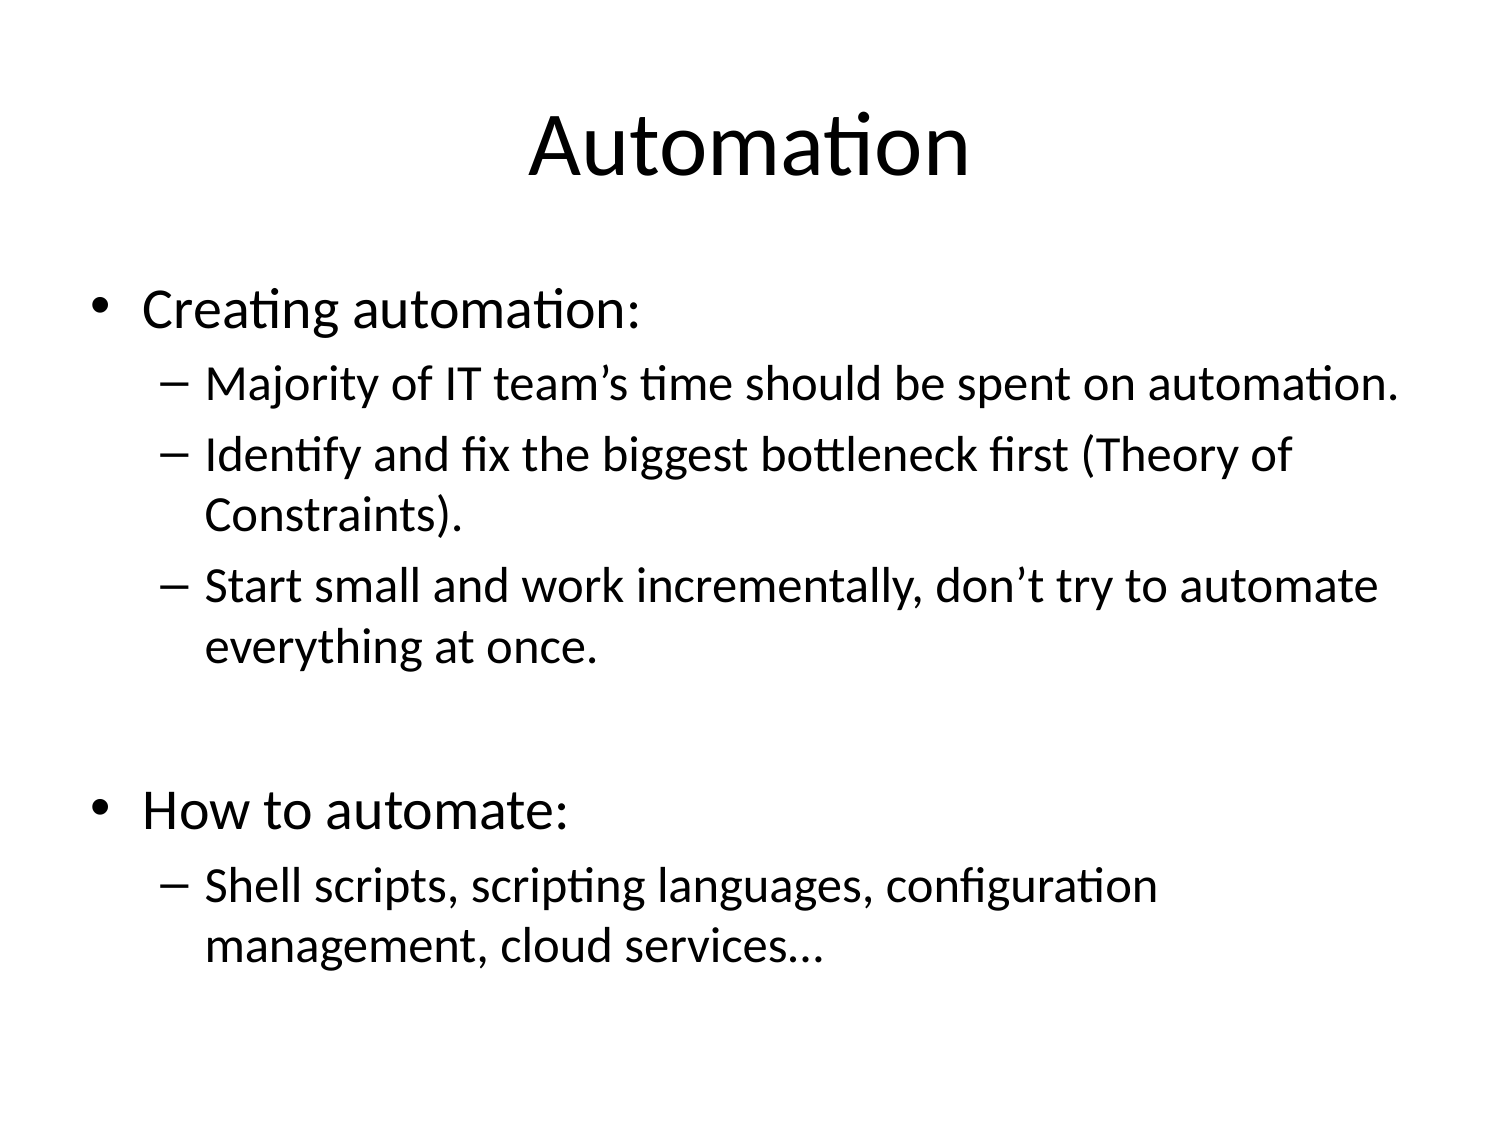

# Automation
Creating automation:
Majority of IT team’s time should be spent on automation.
Identify and fix the biggest bottleneck first (Theory of Constraints).
Start small and work incrementally, don’t try to automate everything at once.

How to automate:
Shell scripts, scripting languages, configuration management, cloud services…